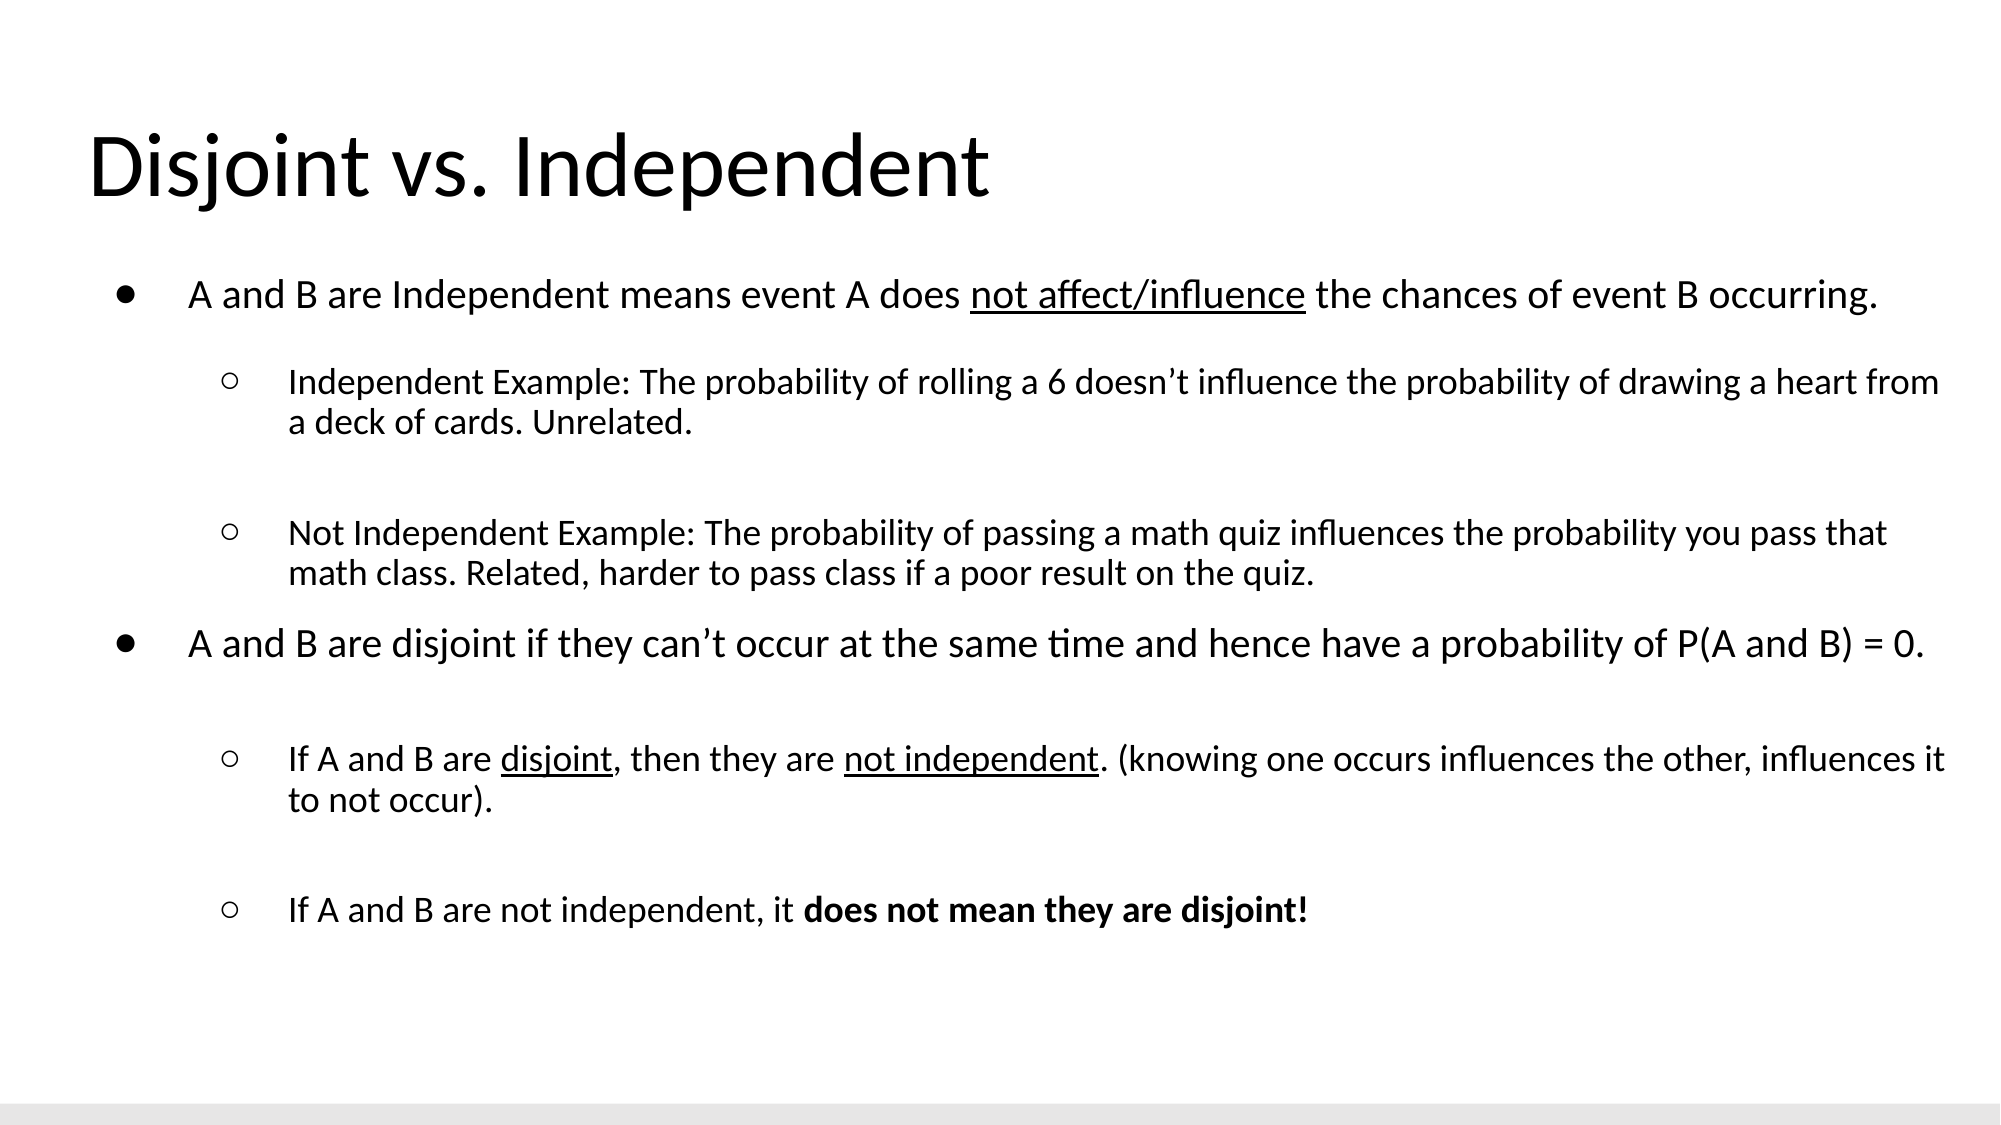

# Disjoint vs. Independent
A and B are Independent means event A does not affect/influence the chances of event B occurring.

Independent Example: The probability of rolling a 6 doesn’t influence the probability of drawing a heart from a deck of cards. Unrelated.

Not Independent Example: The probability of passing a math quiz influences the probability you pass that math class. Related, harder to pass class if a poor result on the quiz.
A and B are disjoint if they can’t occur at the same time and hence have a probability of P(A and B) = 0.

If A and B are disjoint, then they are not independent. (knowing one occurs influences the other, influences it to not occur).

If A and B are not independent, it does not mean they are disjoint!